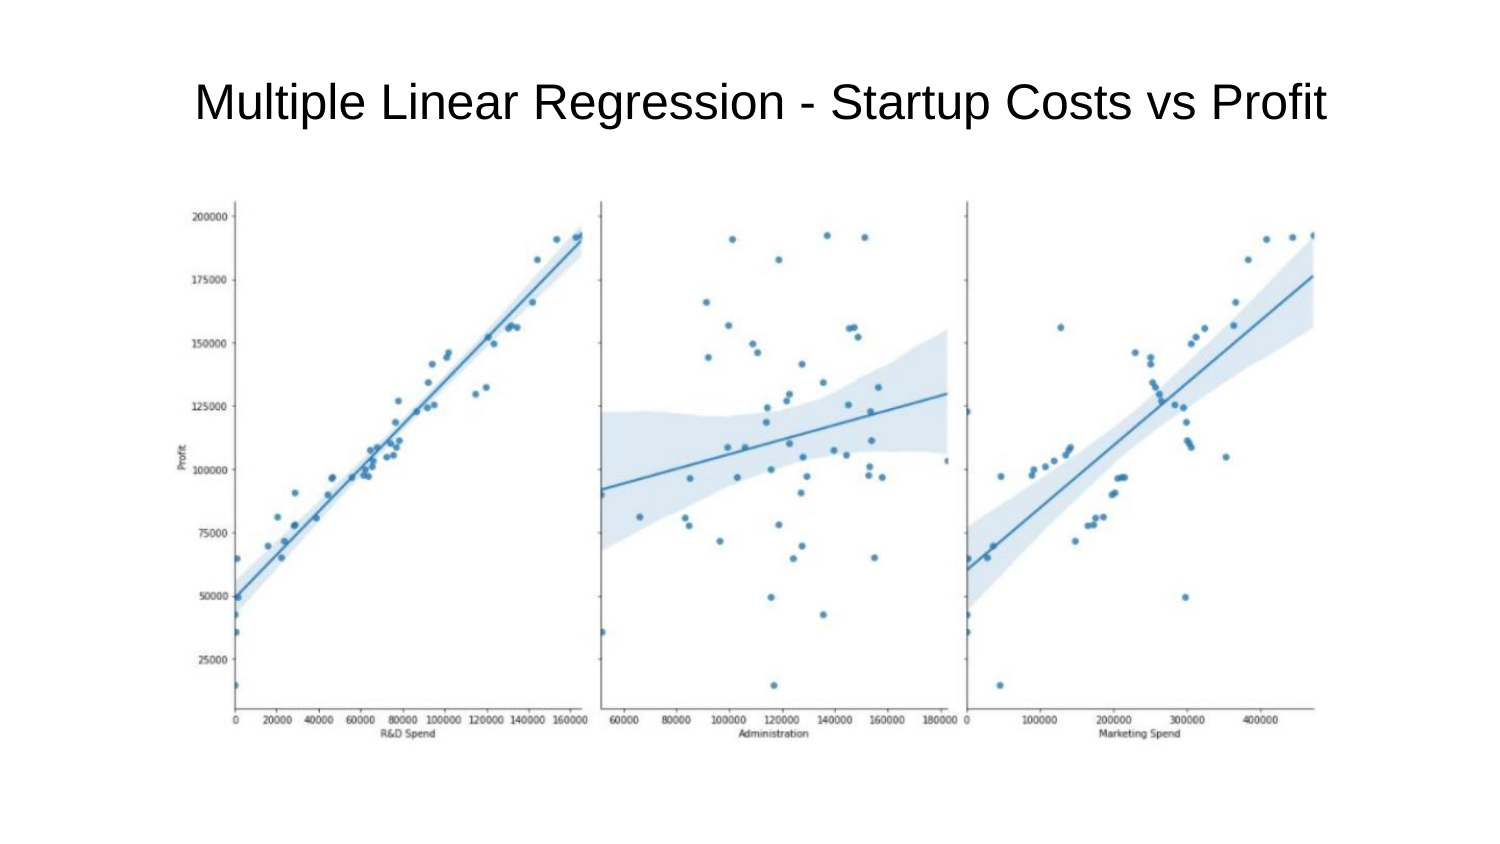

Multiple Linear Regression - Startup Costs vs Profit